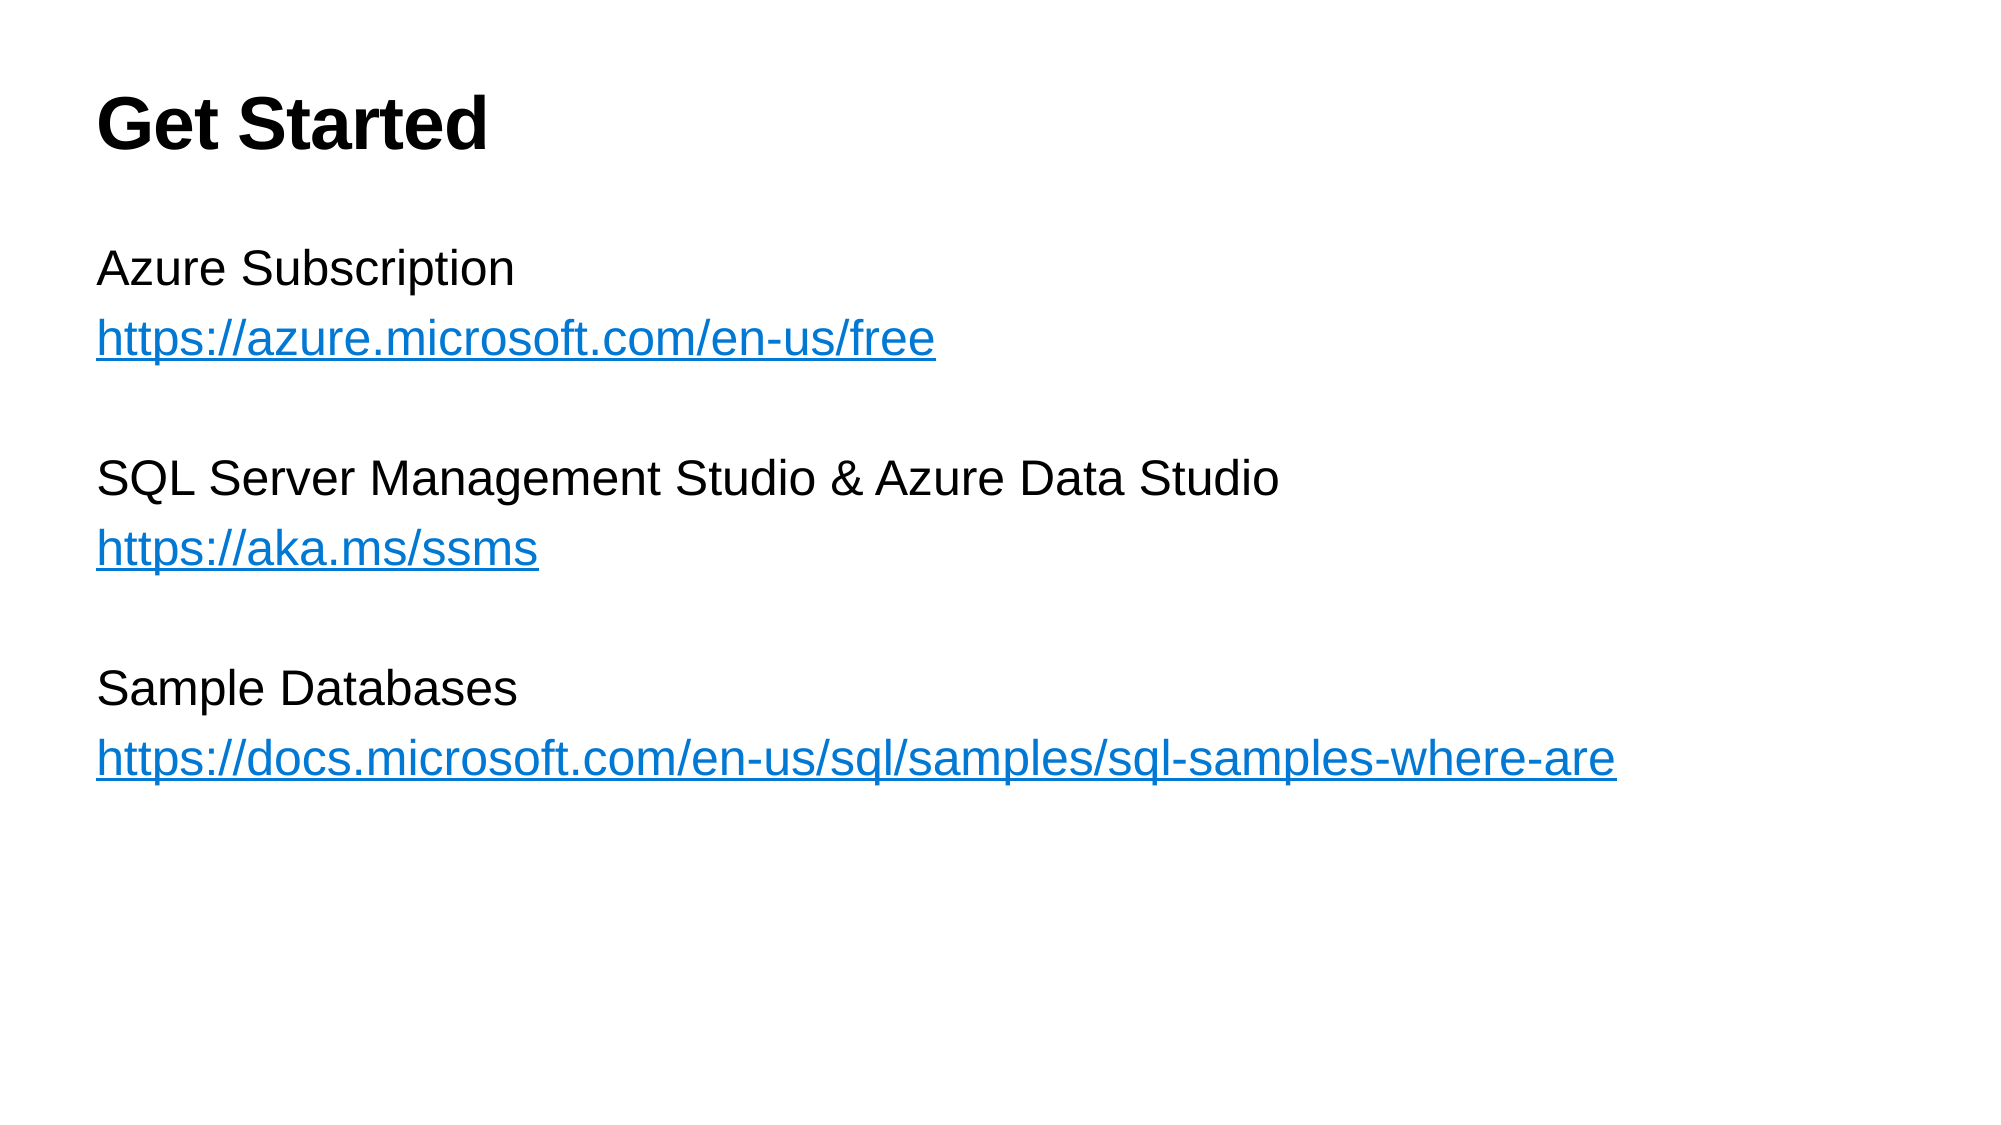

# Get Started
Azure Subscription
https://azure.microsoft.com/en-us/free

SQL Server Management Studio & Azure Data Studio
https://aka.ms/ssms

Sample Databases
https://docs.microsoft.com/en-us/sql/samples/sql-samples-where-are